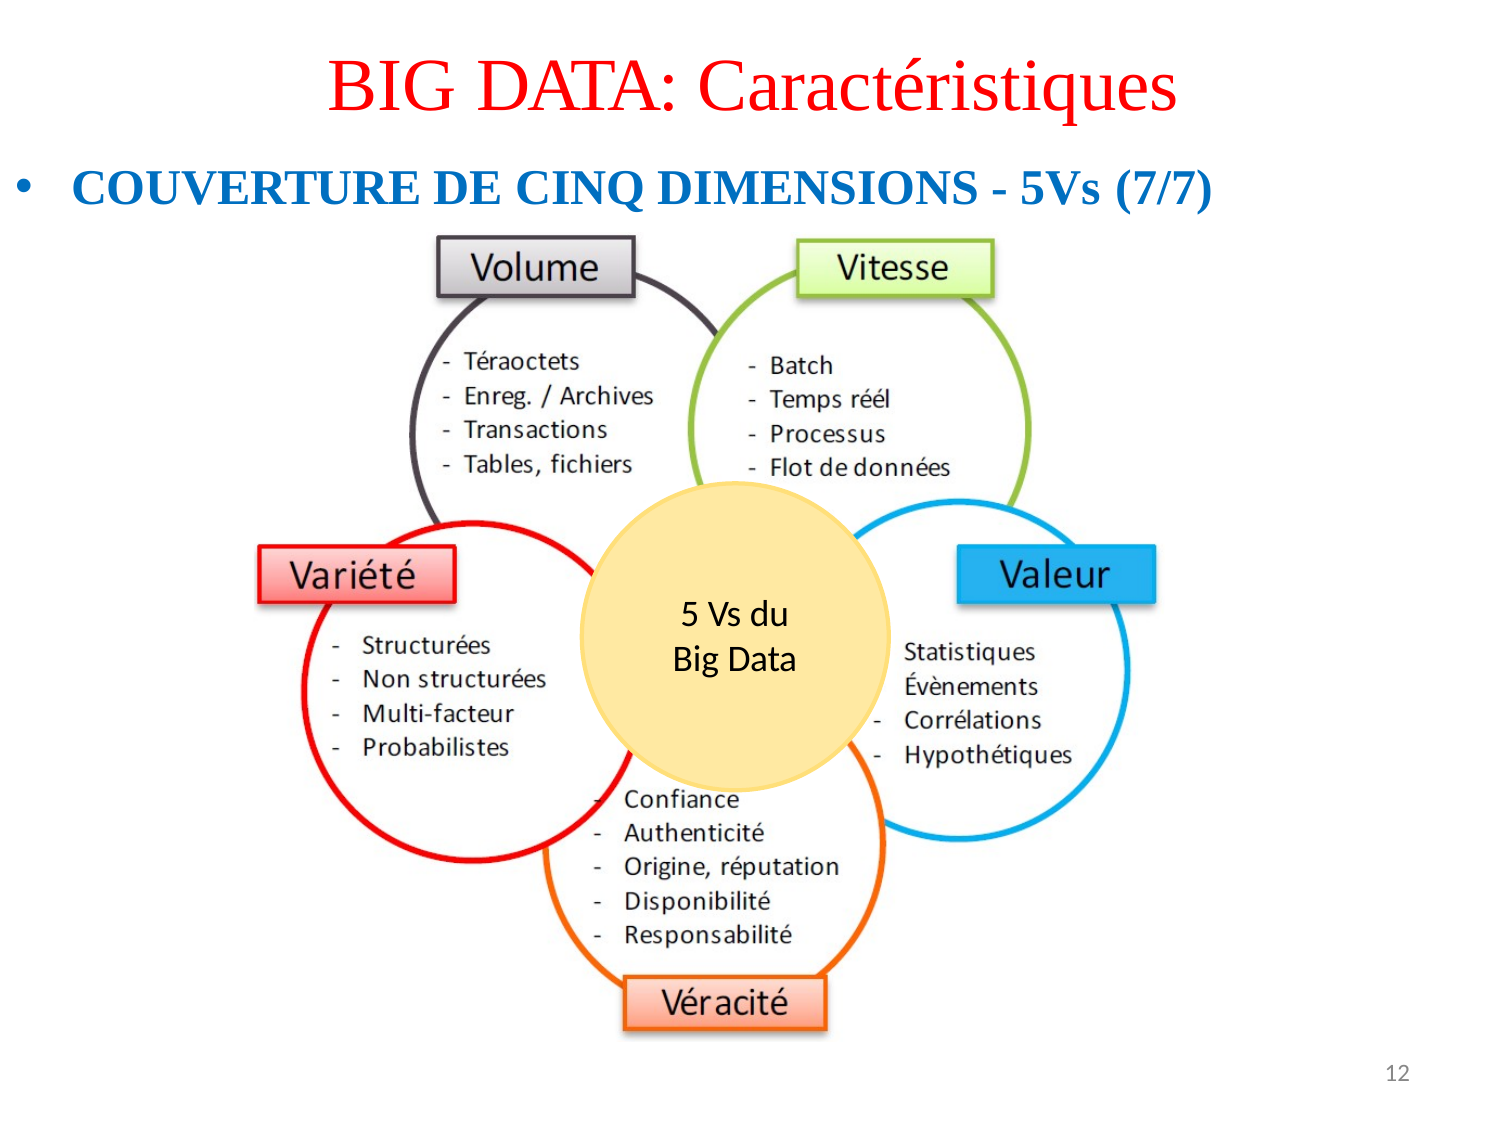

# BIG DATA: Caractéristiques
COUVERTURE DE CINQ DIMENSIONS - 5Vs (7/7)

5 Vs du
Big Data
12